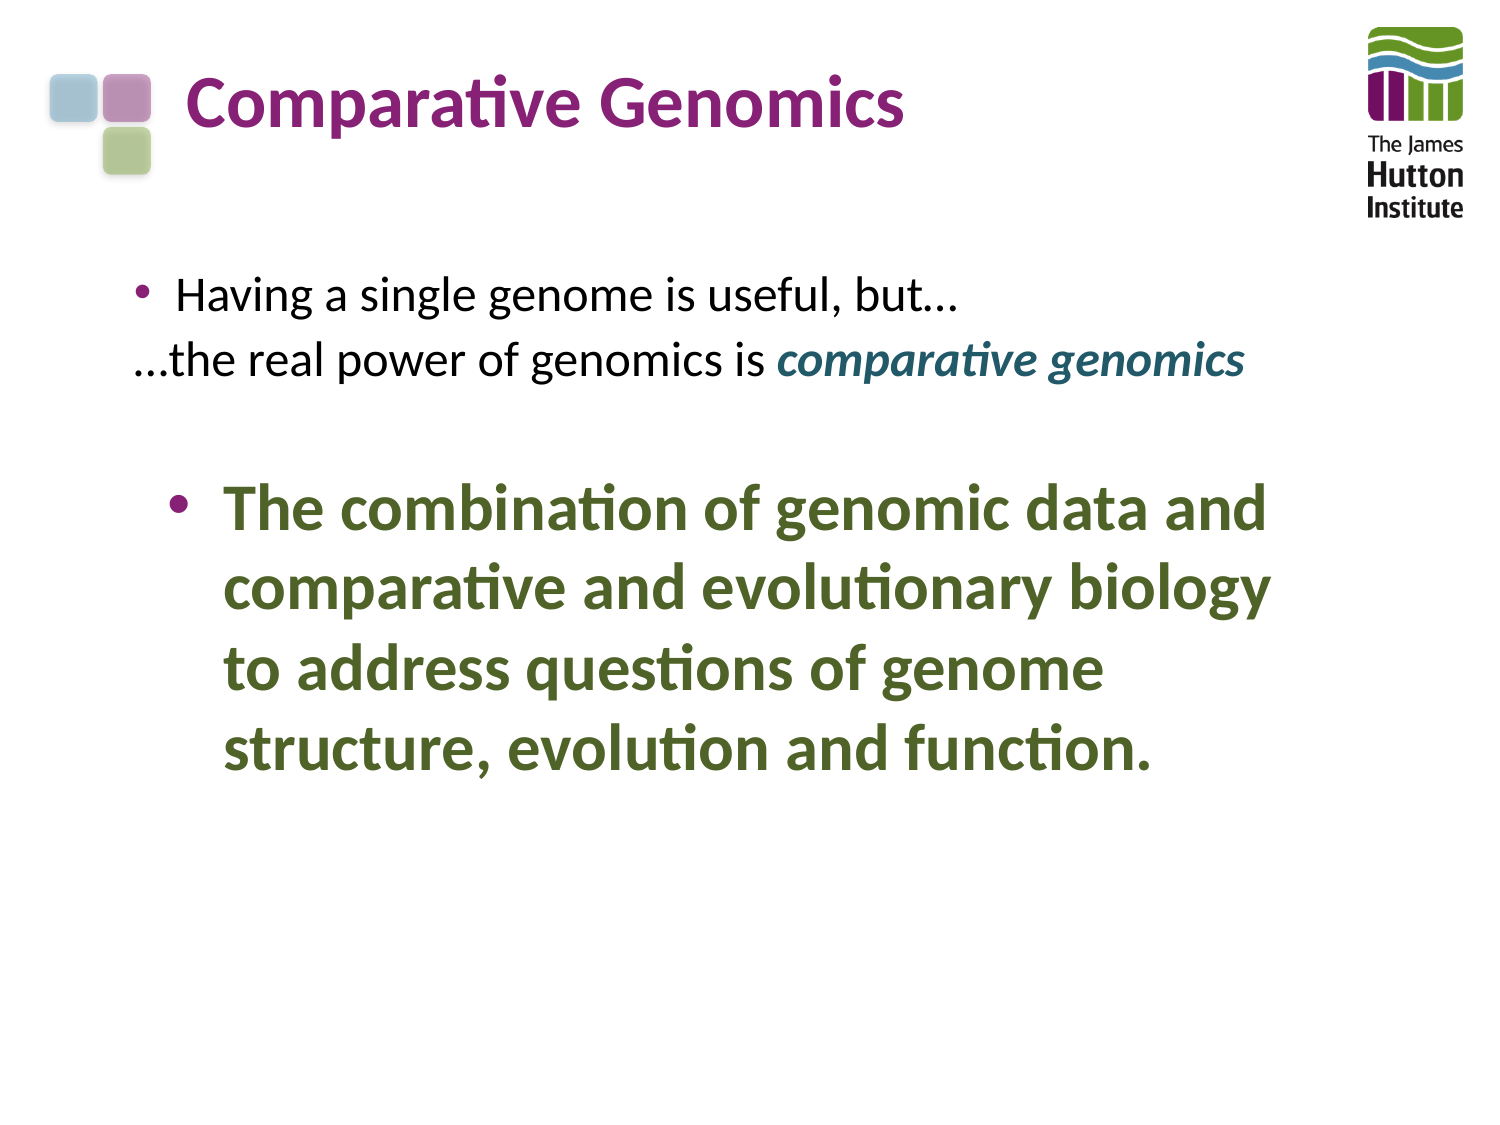

# Comparative Genomics
Having a single genome is useful, but…
…the real power of genomics is comparative genomics
The combination of genomic data and comparative and evolutionary biology to address questions of genome structure, evolution and function.